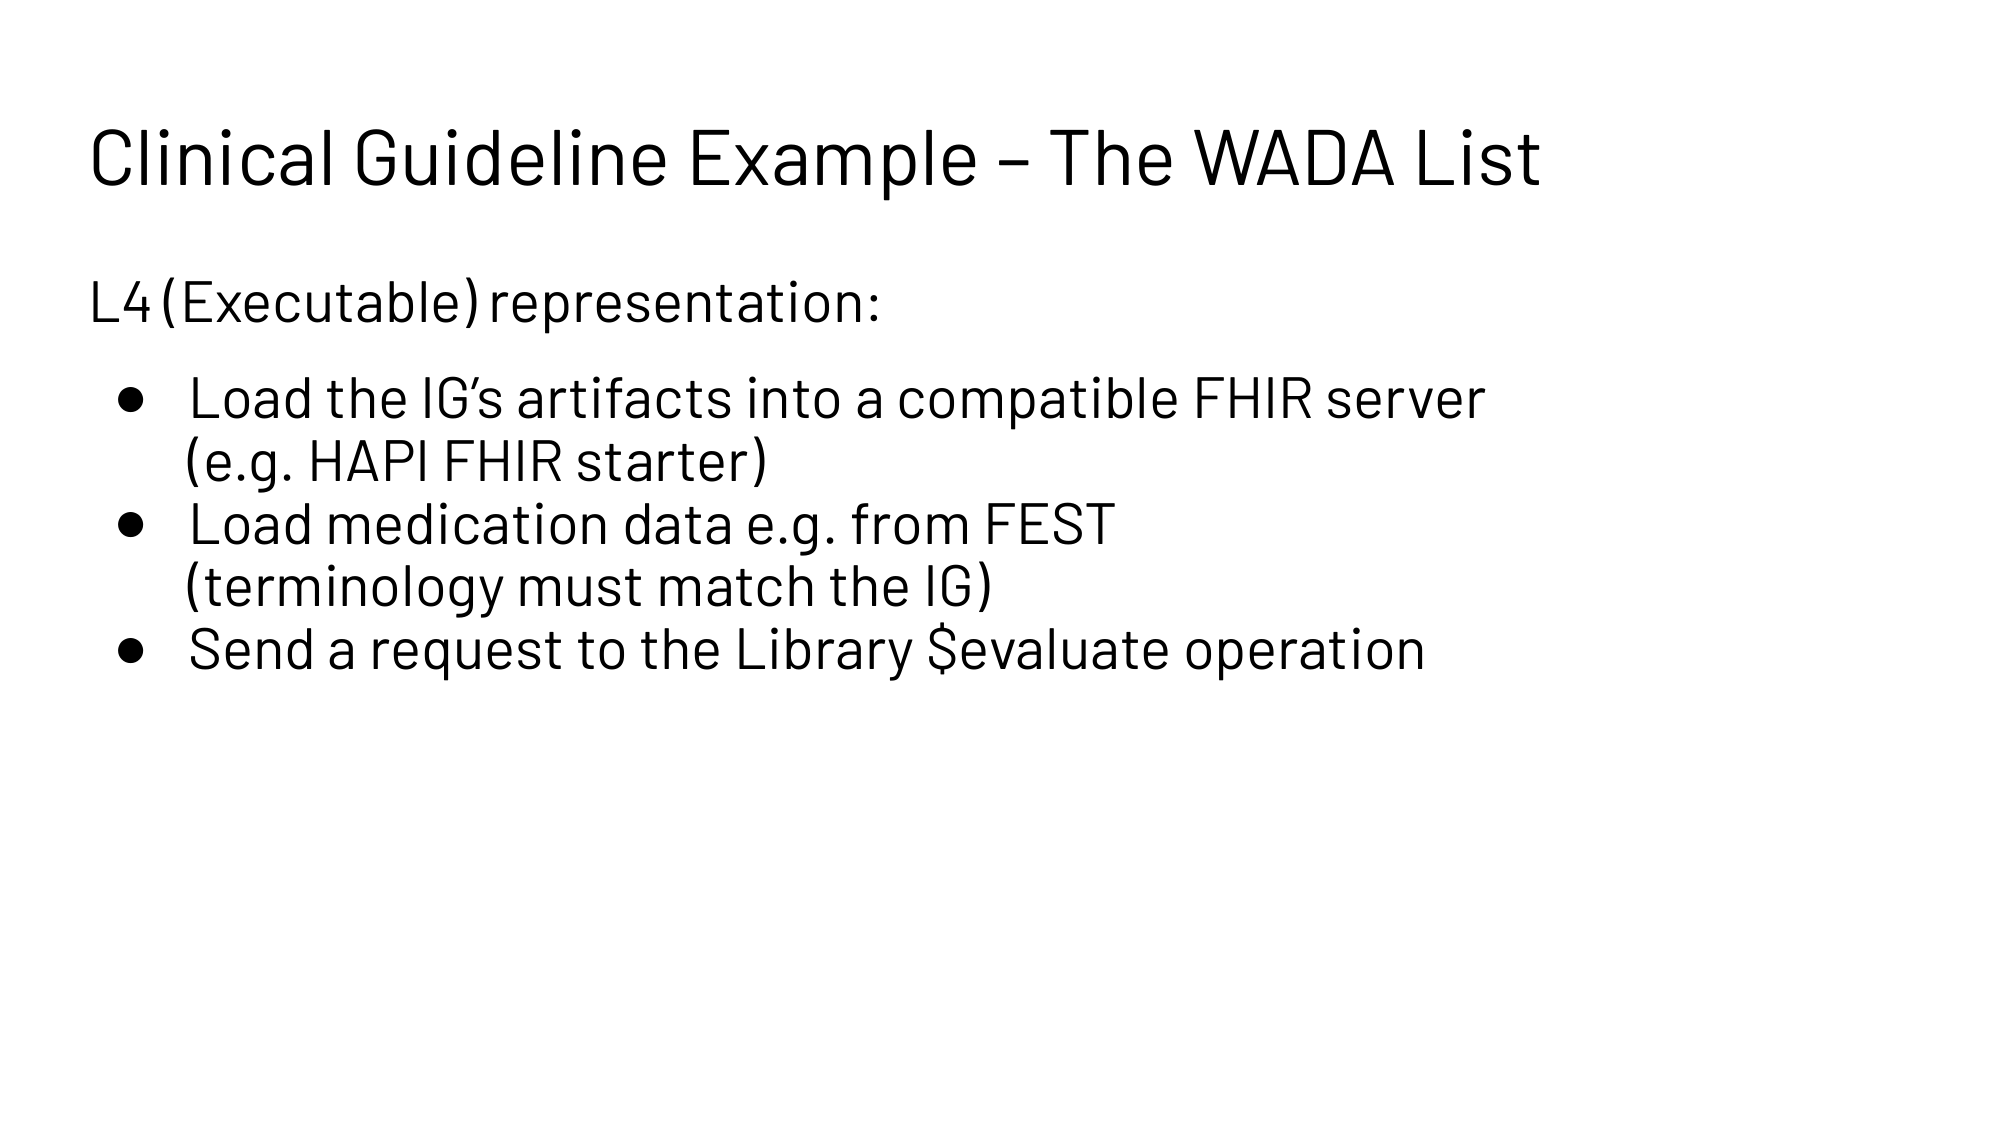

# Clinical Guideline Example – The WADA List
L4 (Executable) representation:
Load the IG’s artifacts into a compatible FHIR server
(e.g. HAPI FHIR starter)
Load medication data e.g. from FEST
(terminology must match the IG)
Send a request to the Library $evaluate operation